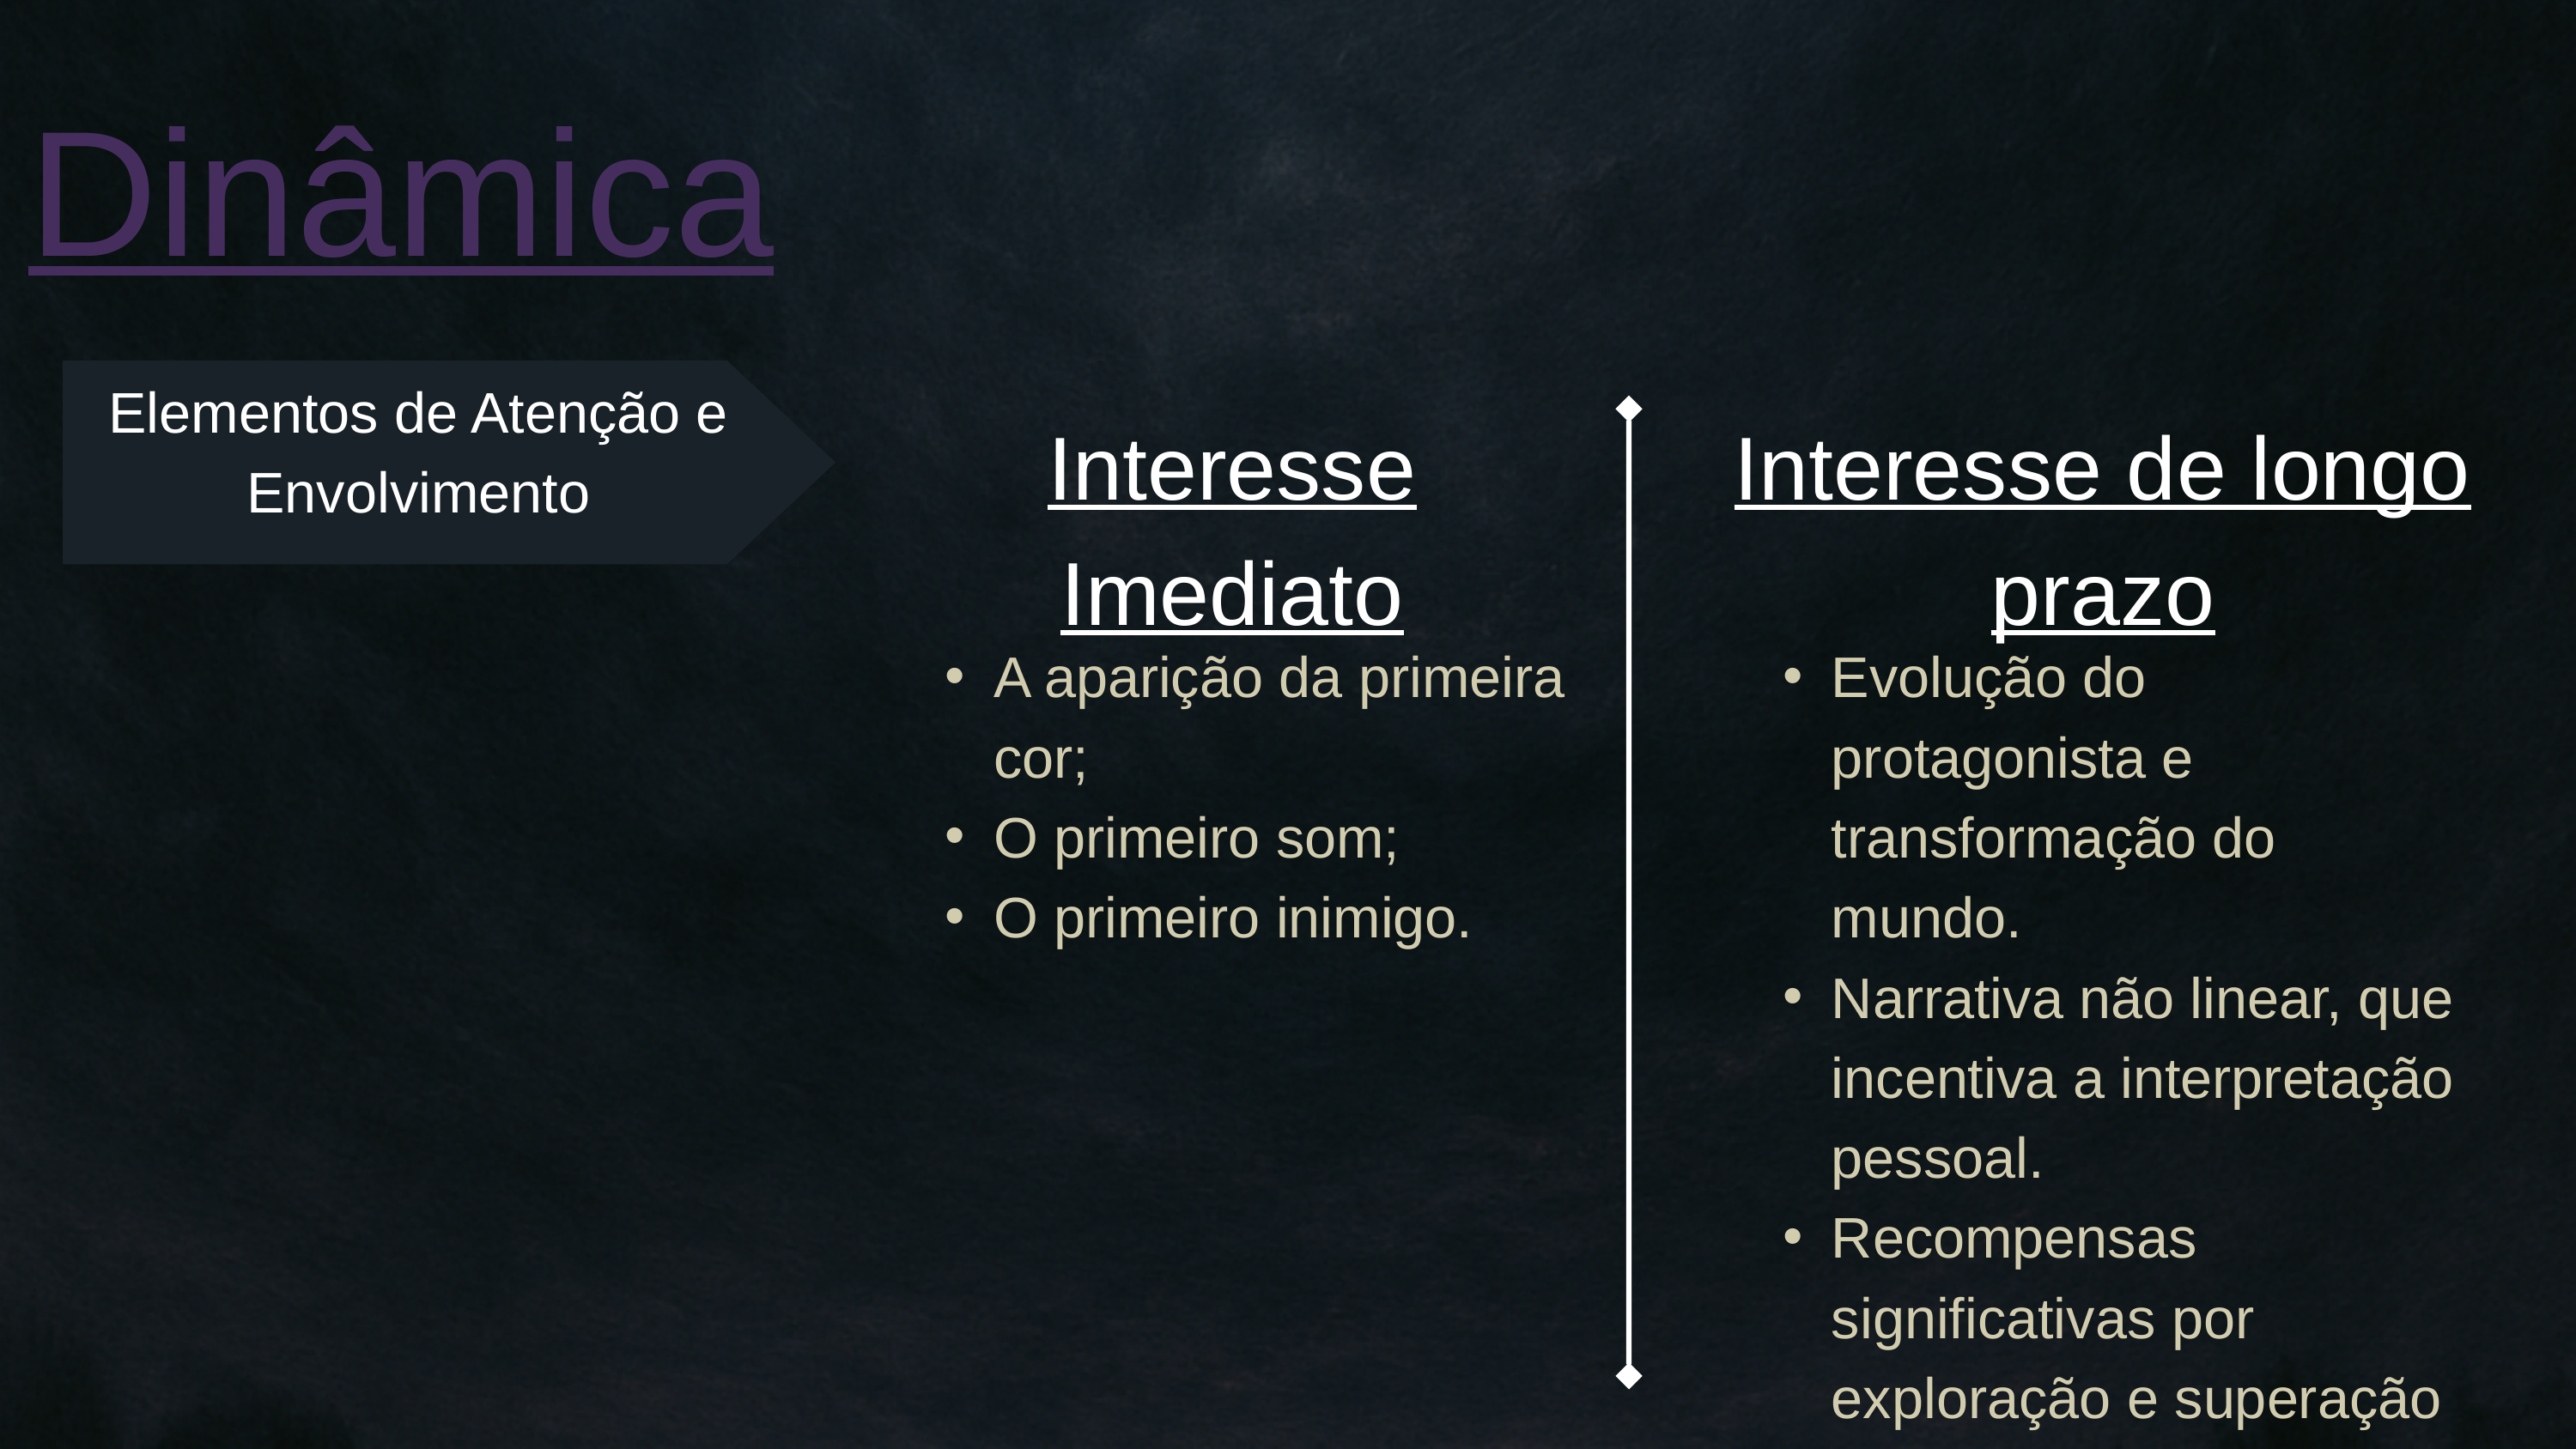

Dinâmica

Elementos de Atenção e Envolvimento
Interesse Imediato
Interesse de longo prazo

A aparição da primeira cor;
O primeiro som;
O primeiro inimigo.

Evolução do protagonista e transformação do mundo.
Narrativa não linear, que incentiva a interpretação pessoal.
Recompensas significativas por exploração e superação de desafios.
Mistério constante sobre a origem do mundo e do próprio jogador.